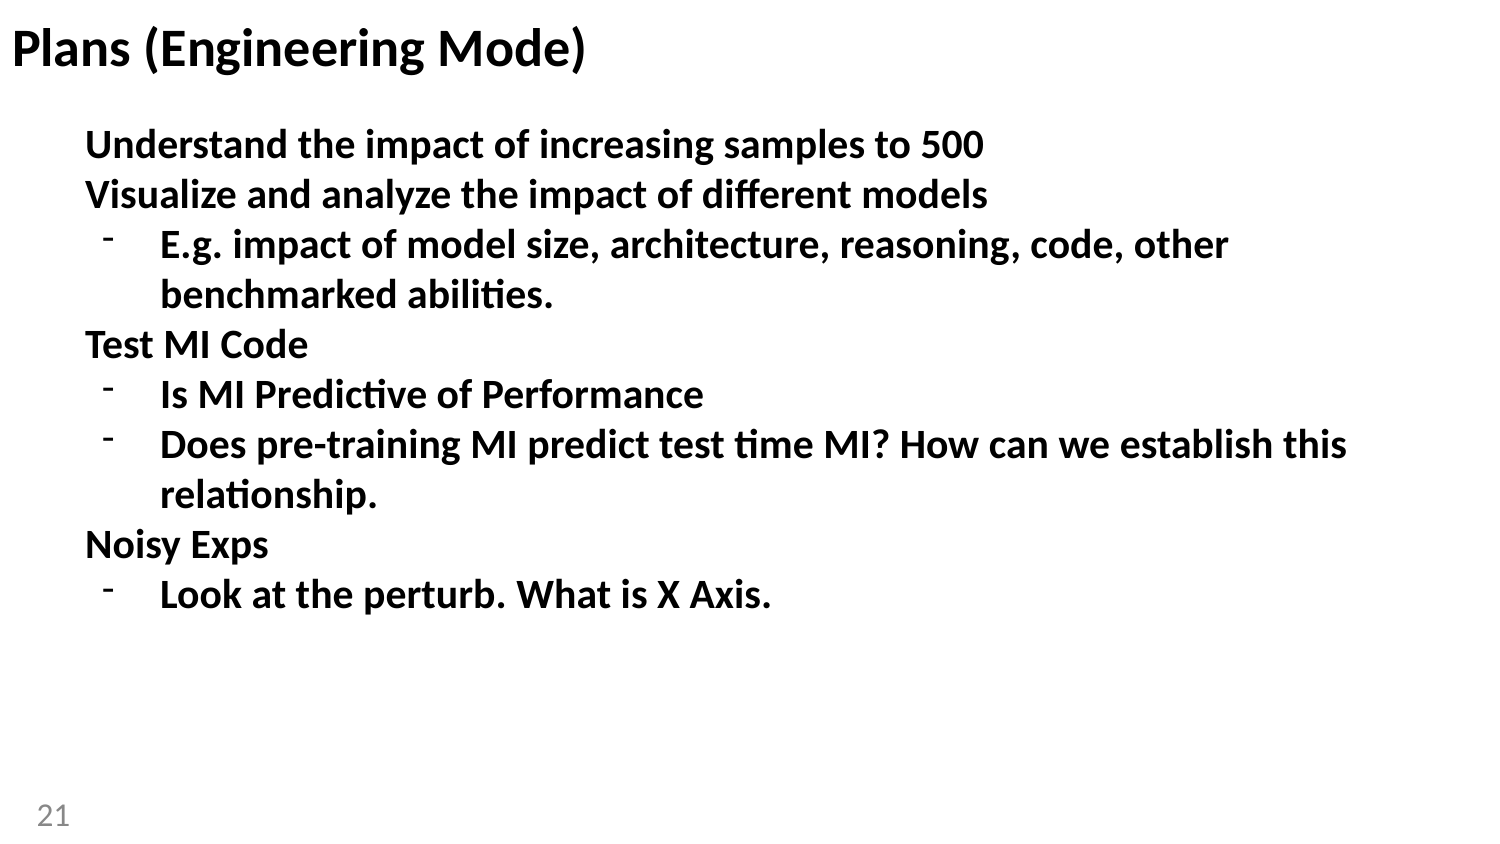

# Plans (Engineering Mode)
Understand the impact of increasing samples to 500
Visualize and analyze the impact of different models
E.g. impact of model size, architecture, reasoning, code, other benchmarked abilities.
Test MI Code
Is MI Predictive of Performance
Does pre-training MI predict test time MI? How can we establish this relationship.
Noisy Exps
Look at the perturb. What is X Axis.
21